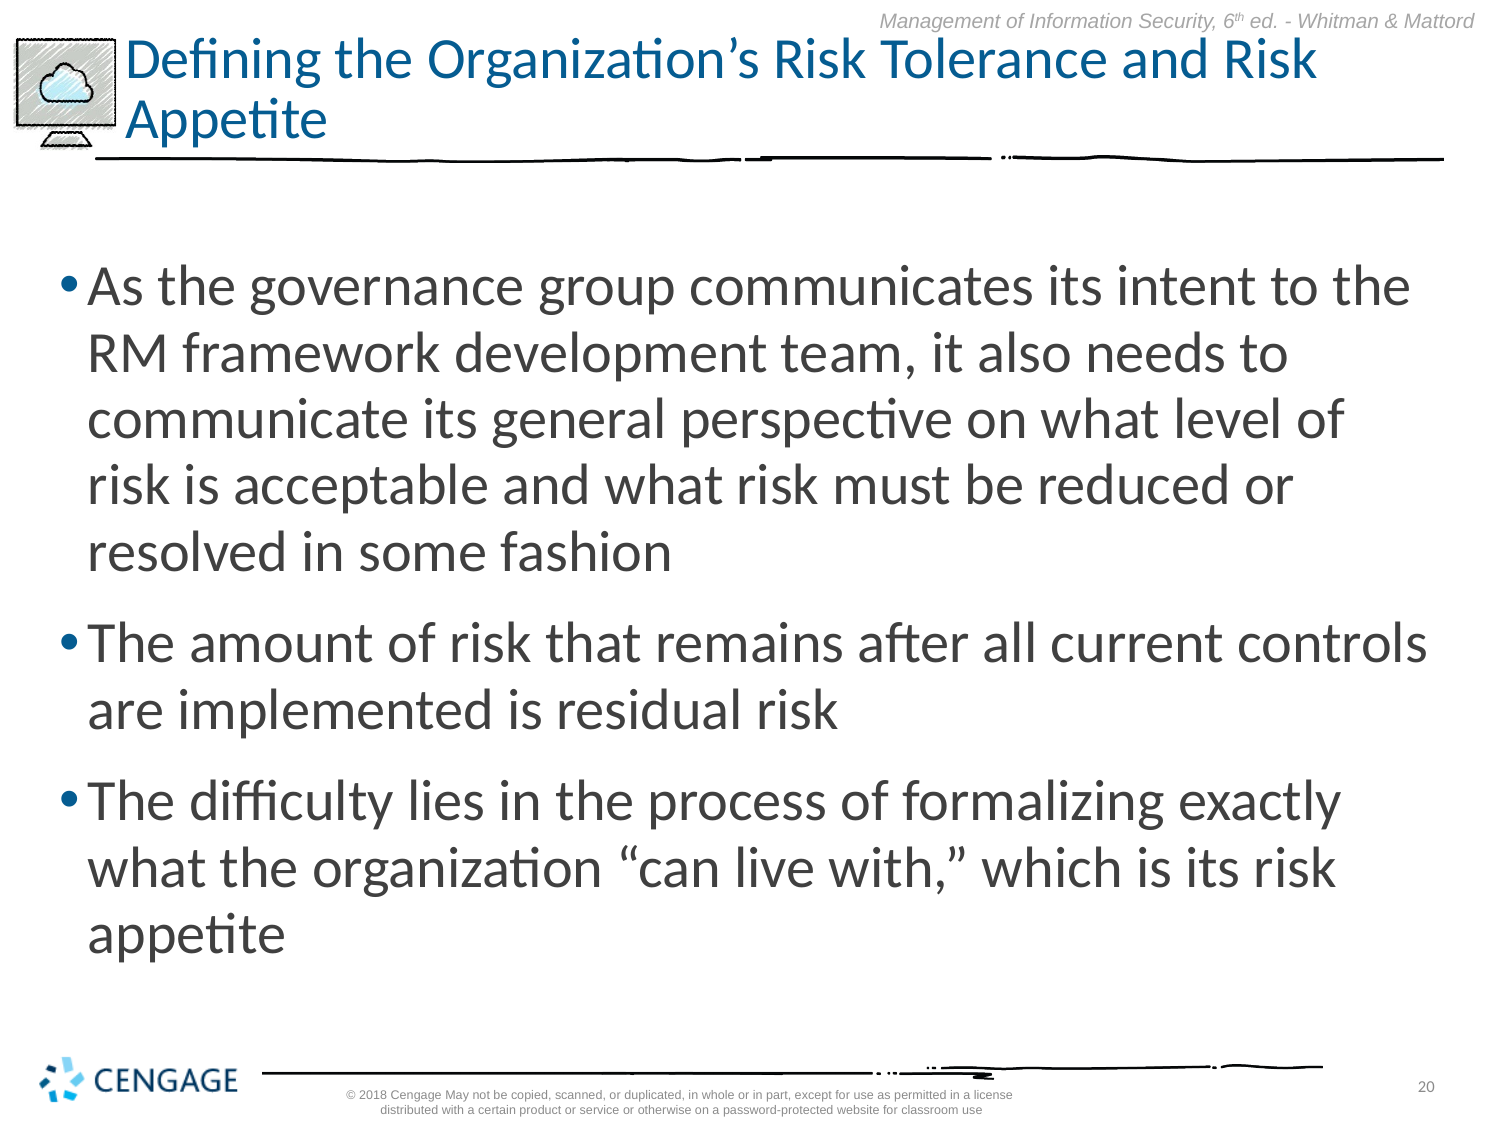

# Defining the Organization’s Risk Tolerance and Risk Appetite
As the governance group communicates its intent to the RM framework development team, it also needs to communicate its general perspective on what level of risk is acceptable and what risk must be reduced or resolved in some fashion
The amount of risk that remains after all current controls are implemented is residual risk
The difficulty lies in the process of formalizing exactly what the organization “can live with,” which is its risk appetite